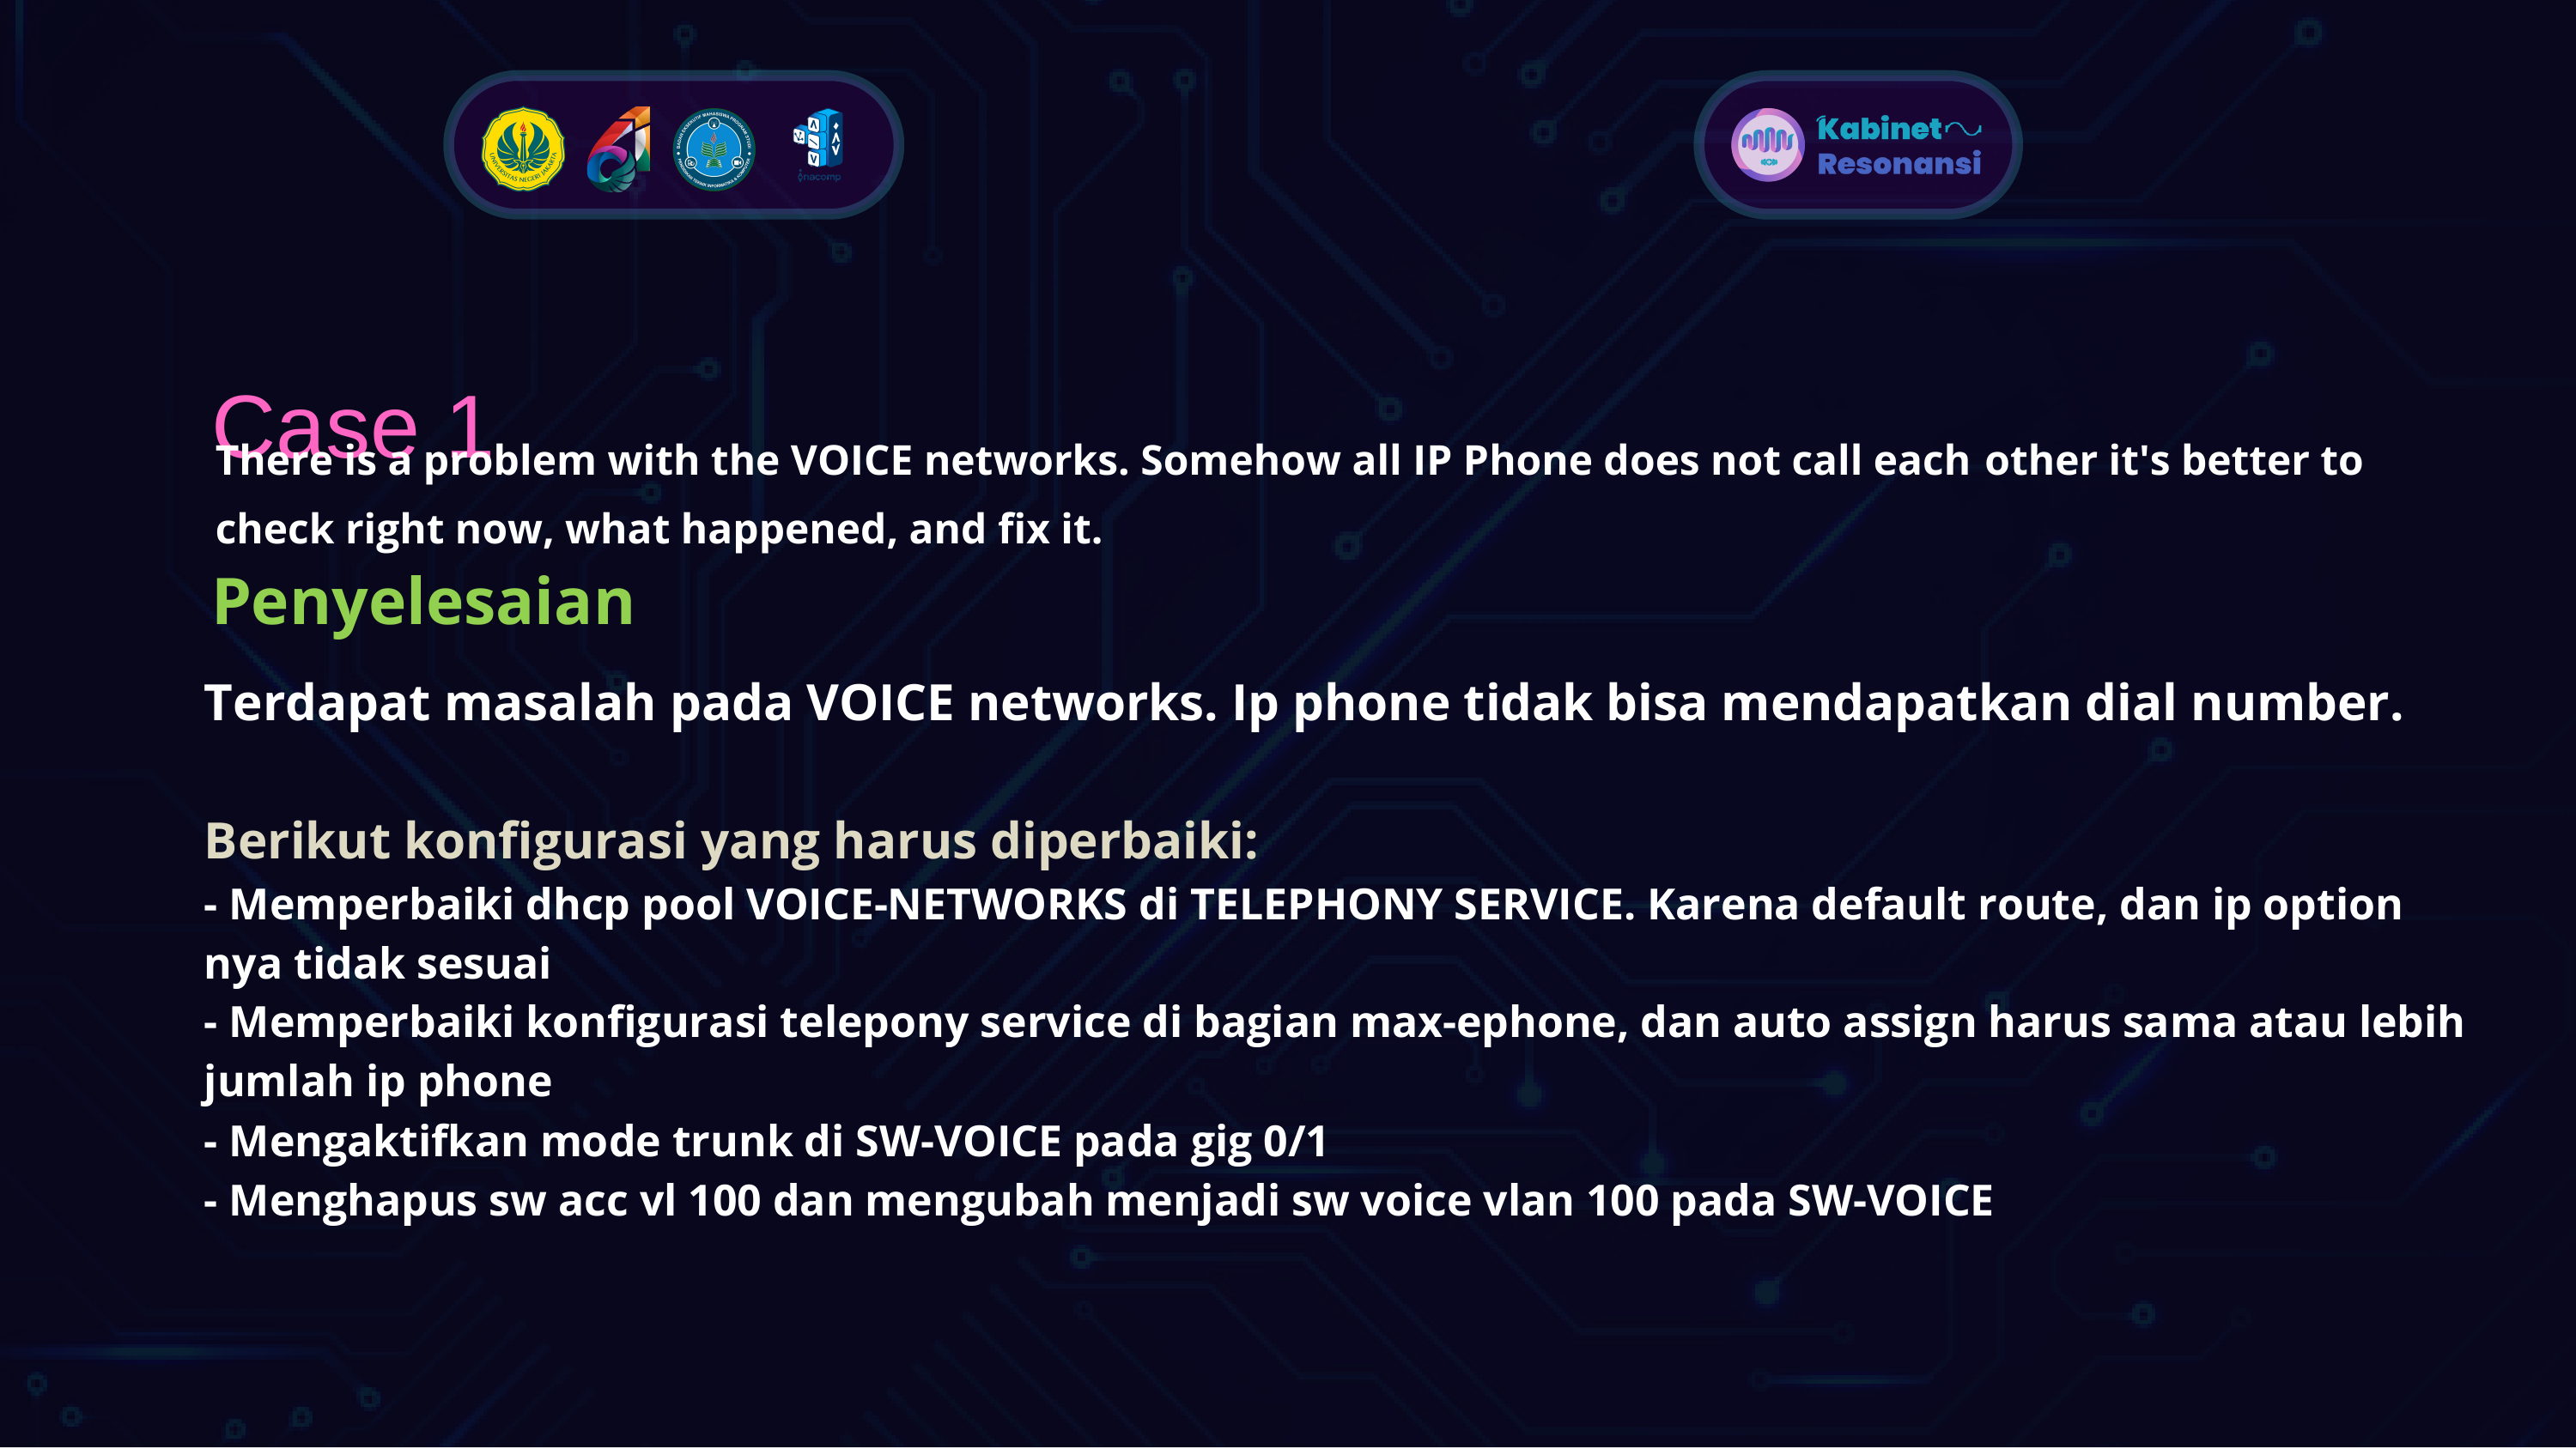

Case 1

There is a problem with the VOICE networks. Somehow all IP Phone does not call each other it's better to check right now, what happened, and fix it.
Penyelesaian
Terdapat masalah pada VOICE networks. Ip phone tidak bisa mendapatkan dial number.

Berikut konfigurasi yang harus diperbaiki:
- Memperbaiki dhcp pool VOICE-NETWORKS di TELEPHONY SERVICE. Karena default route, dan ip option nya tidak sesuai
- Memperbaiki konfigurasi telepony service di bagian max-ephone, dan auto assign harus sama atau lebih jumlah ip phone
- Mengaktifkan mode trunk di SW-VOICE pada gig 0/1
- Menghapus sw acc vl 100 dan mengubah menjadi sw voice vlan 100 pada SW-VOICE